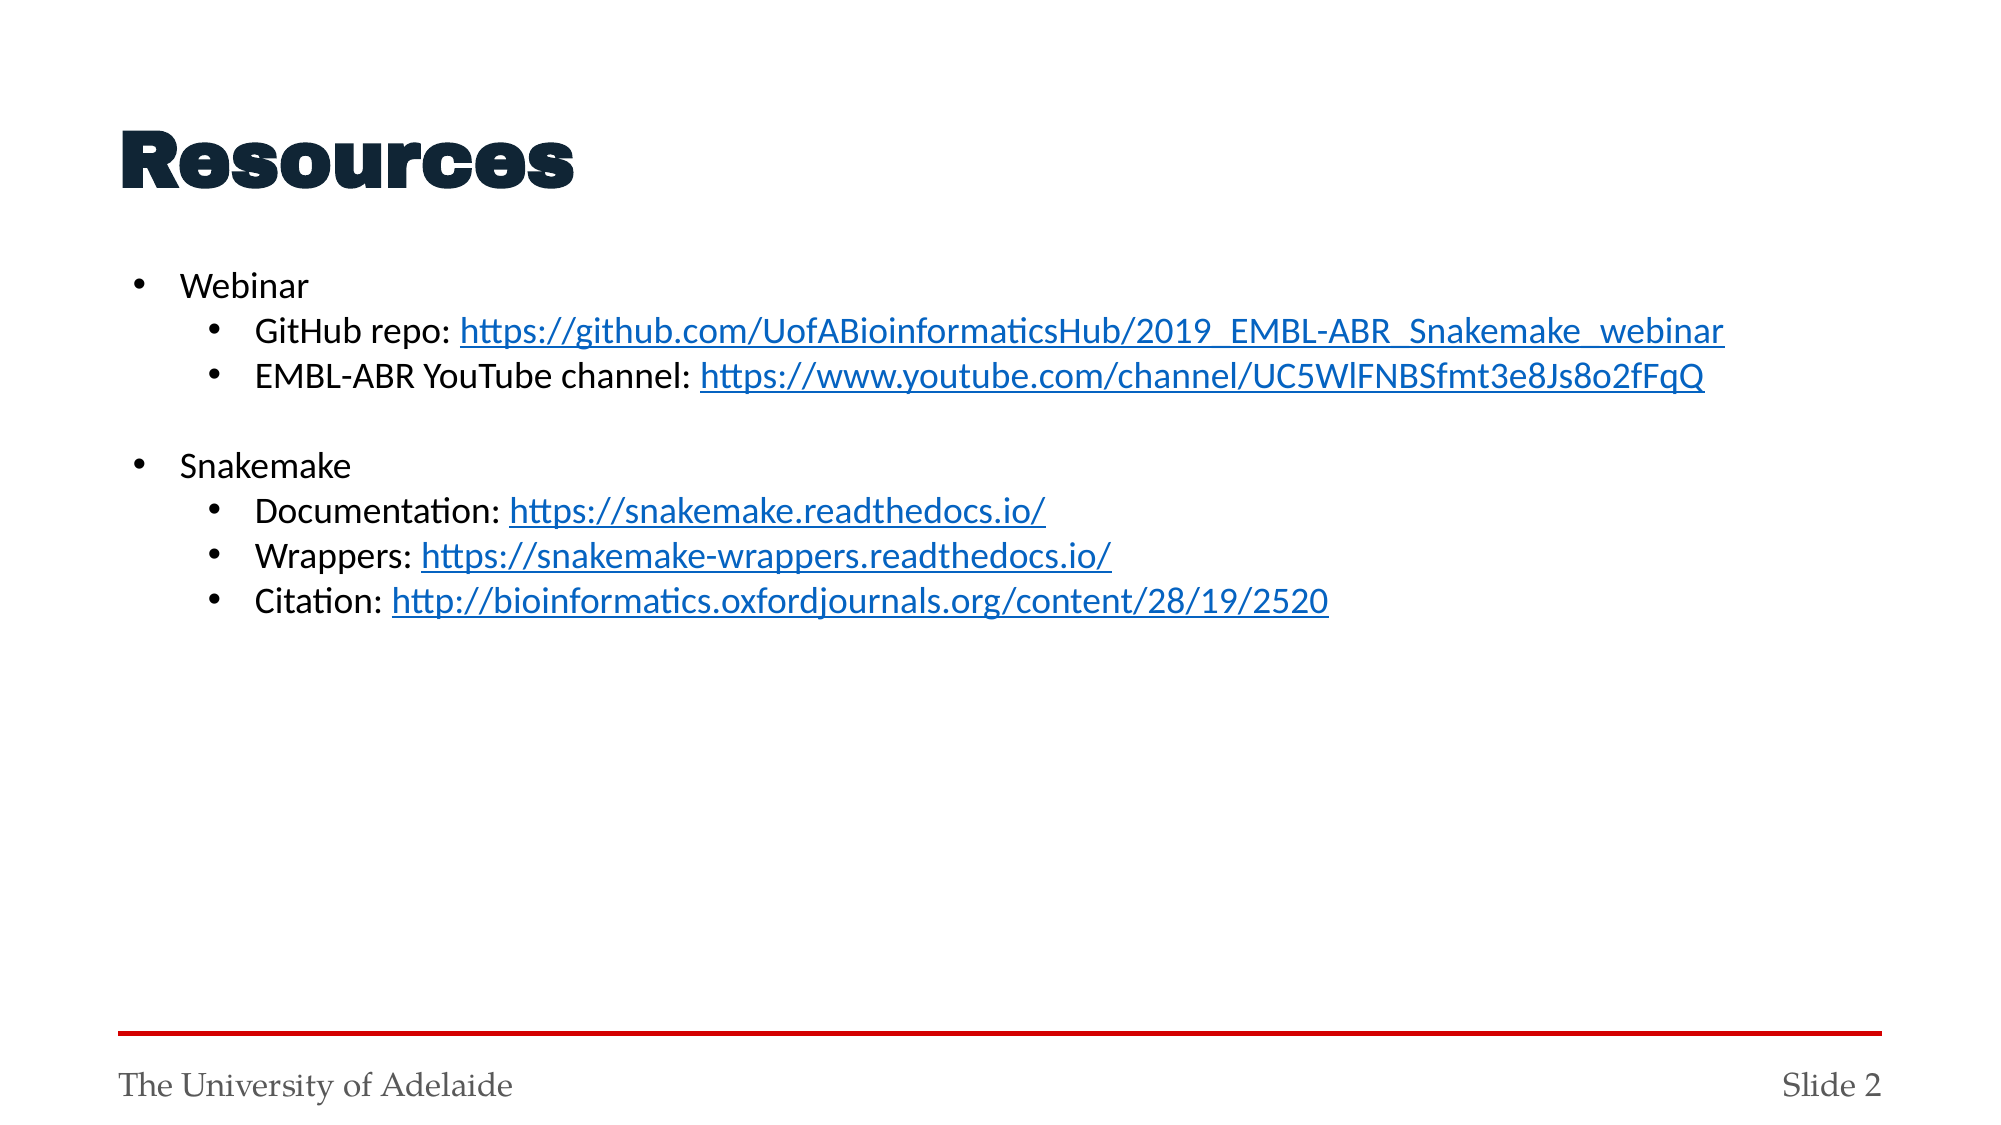

# Resources
Webinar
GitHub repo: https://github.com/UofABioinformaticsHub/2019_EMBL-ABR_Snakemake_webinar
EMBL-ABR YouTube channel: https://www.youtube.com/channel/UC5WlFNBSfmt3e8Js8o2fFqQ

Snakemake
Documentation: https://snakemake.readthedocs.io/
Wrappers: https://snakemake-wrappers.readthedocs.io/
Citation: http://bioinformatics.oxfordjournals.org/content/28/19/2520

The University of Adelaide
Slide 2